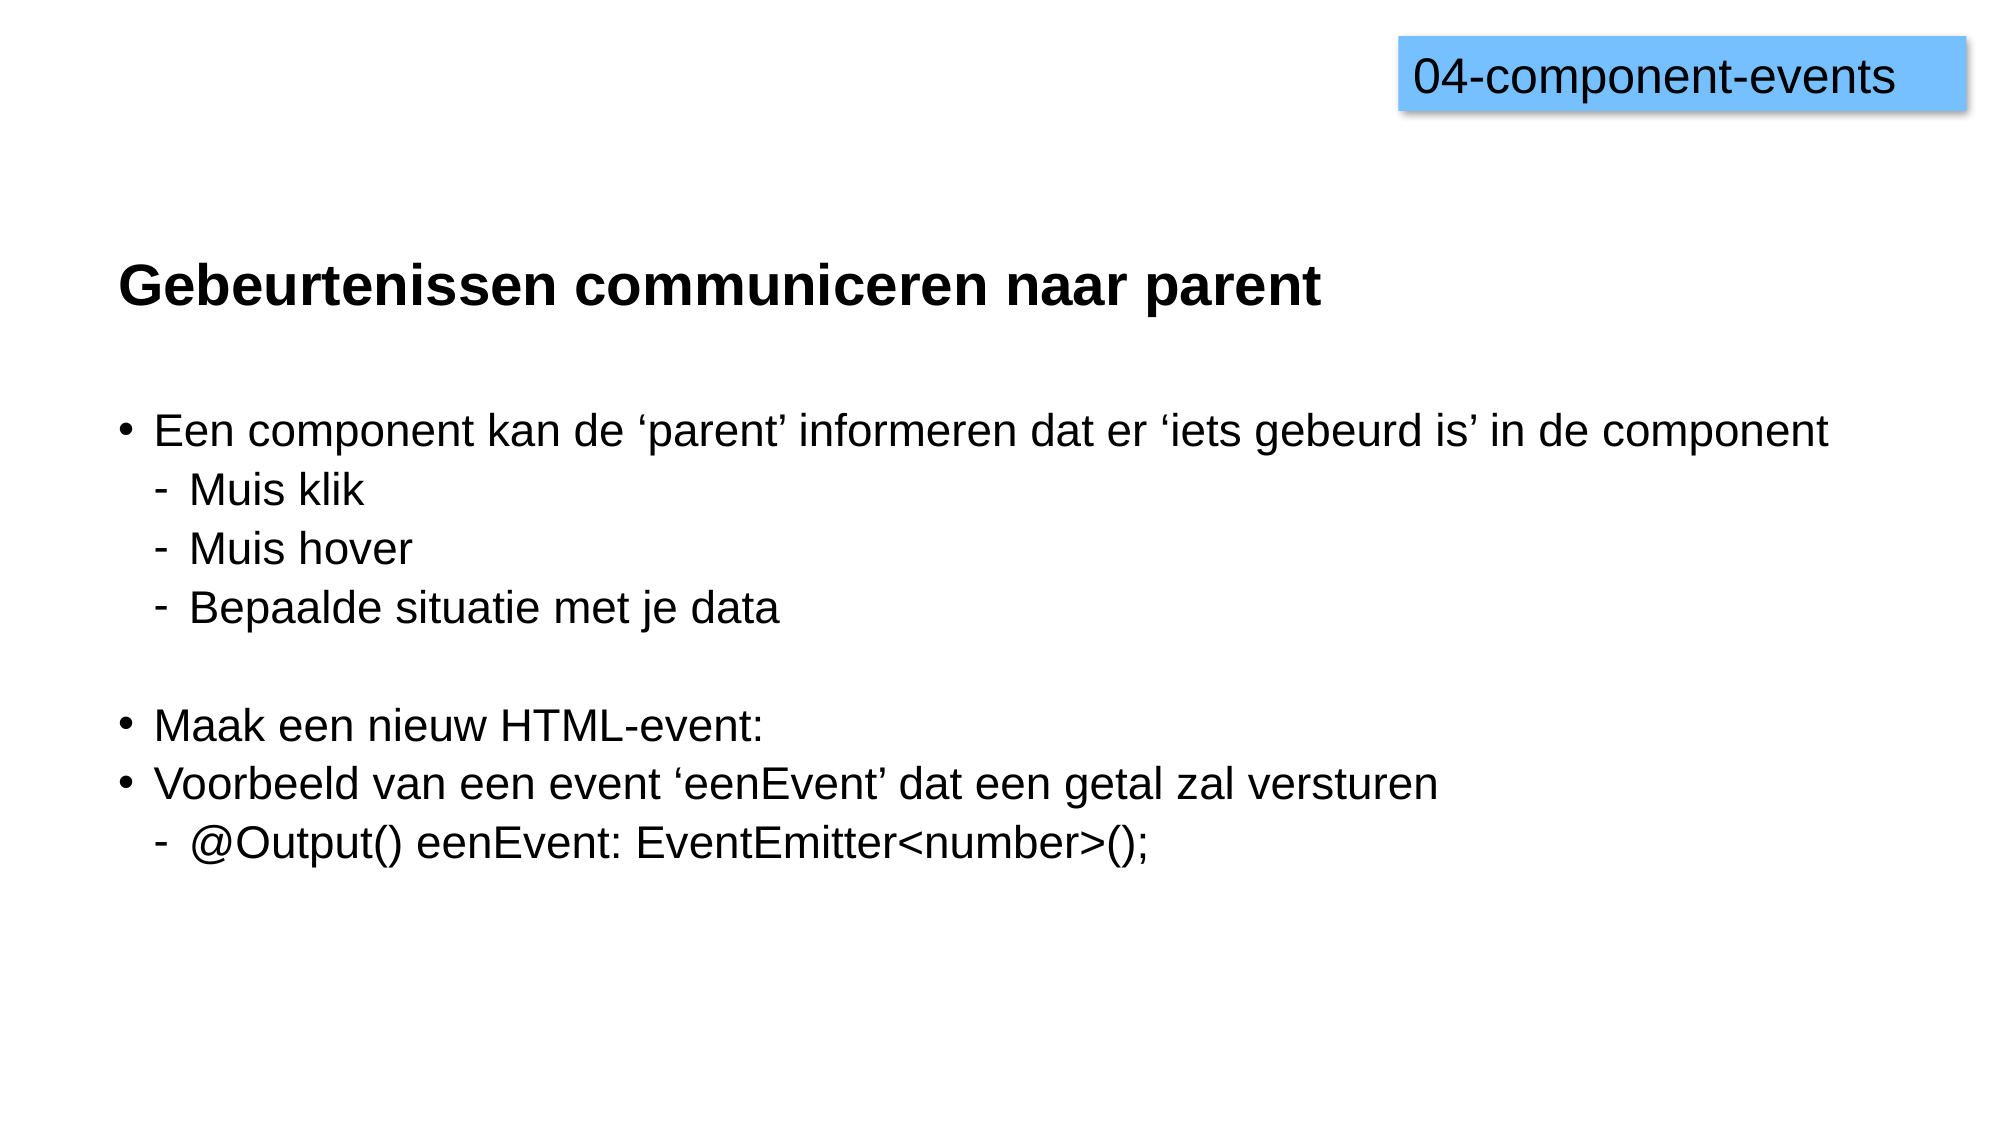

04-component-events
# Gebeurtenissen communiceren naar parent
Een component kan de ‘parent’ informeren dat er ‘iets gebeurd is’ in de component
Muis klik
Muis hover
Bepaalde situatie met je data

Maak een nieuw HTML-event:
Voorbeeld van een event ‘eenEvent’ dat een getal zal versturen
@Output() eenEvent: EventEmitter<number>();